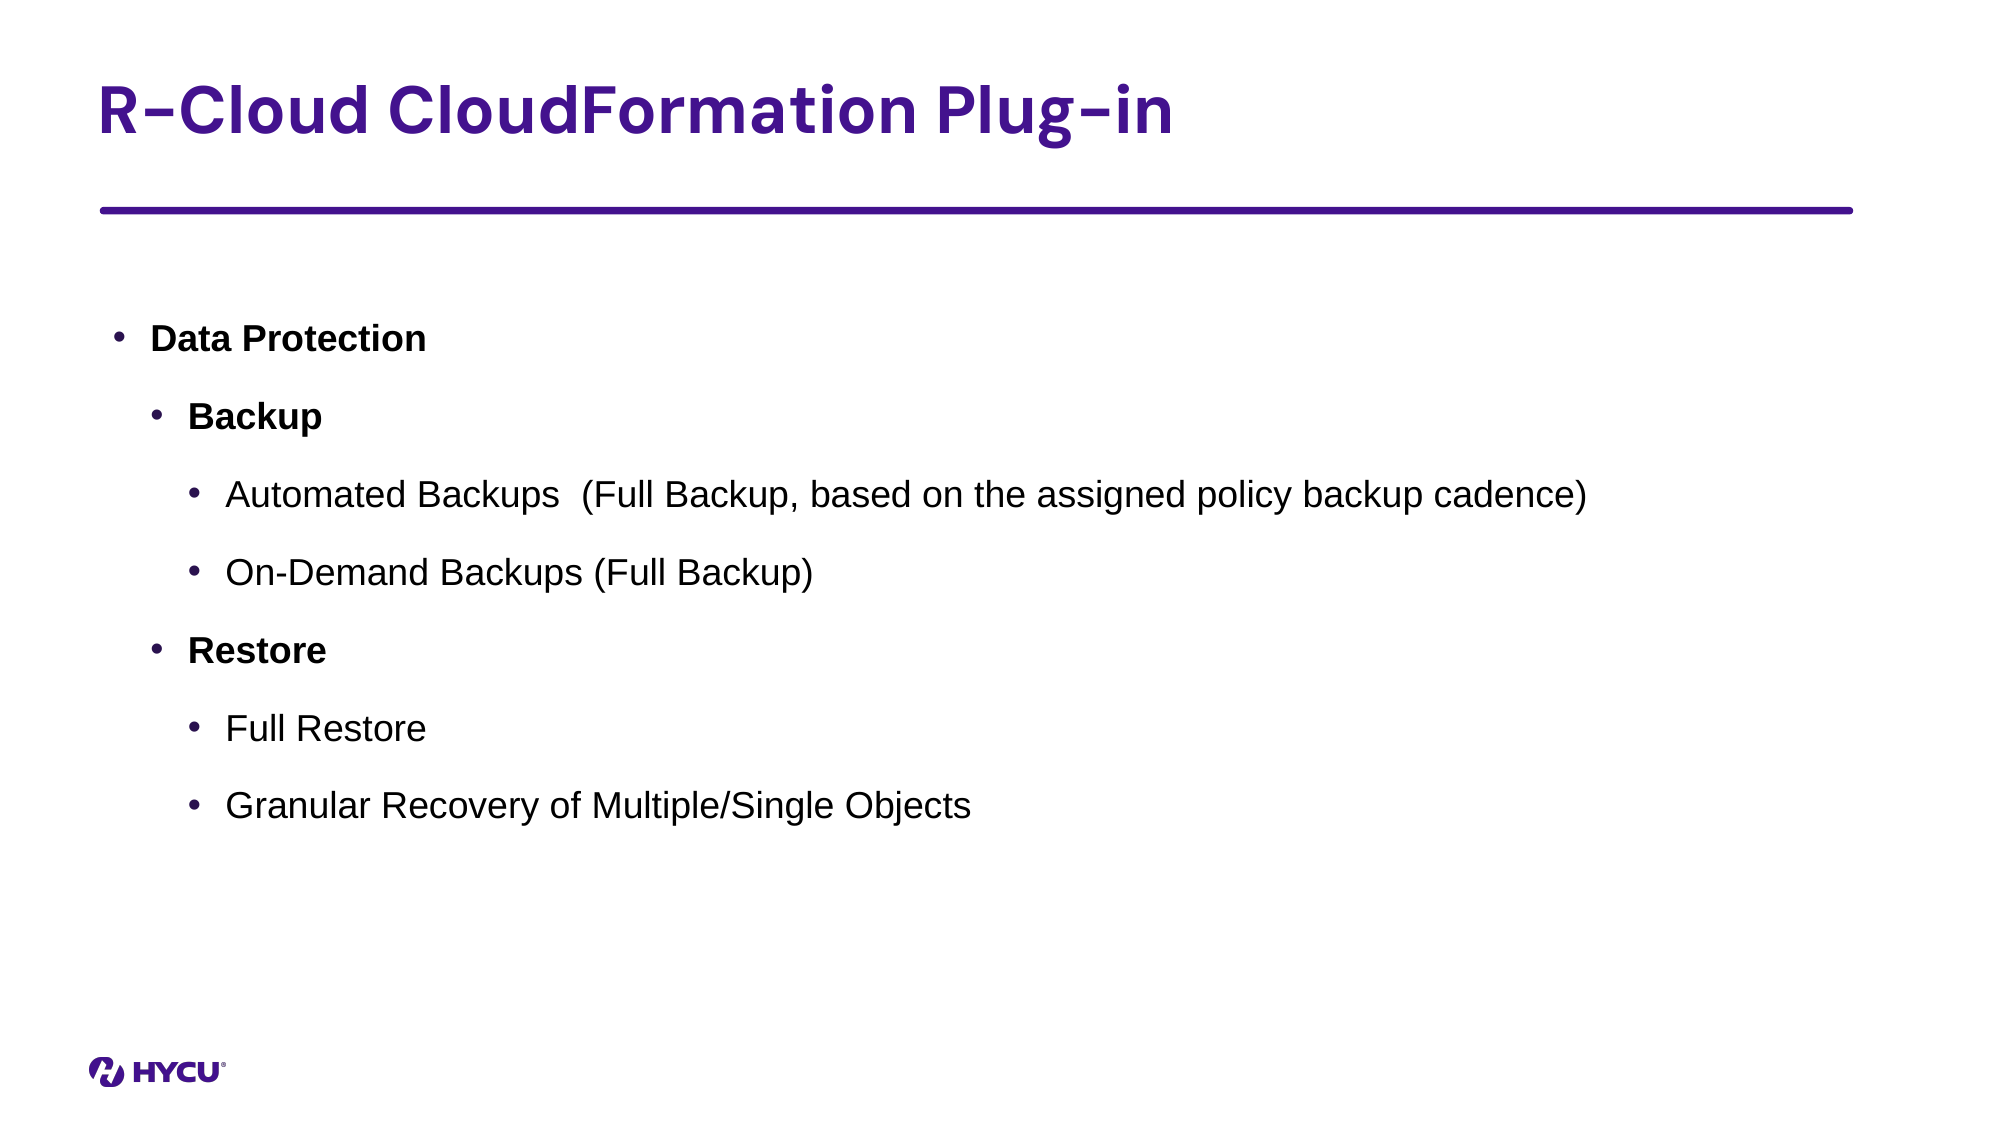

# R-Cloud CloudFormation Plug-in
Data Protection
Backup
Automated Backups  (Full Backup, based on the assigned policy backup cadence)
On-Demand Backups (Full Backup)
Restore
Full Restore
Granular Recovery of Multiple/Single Objects